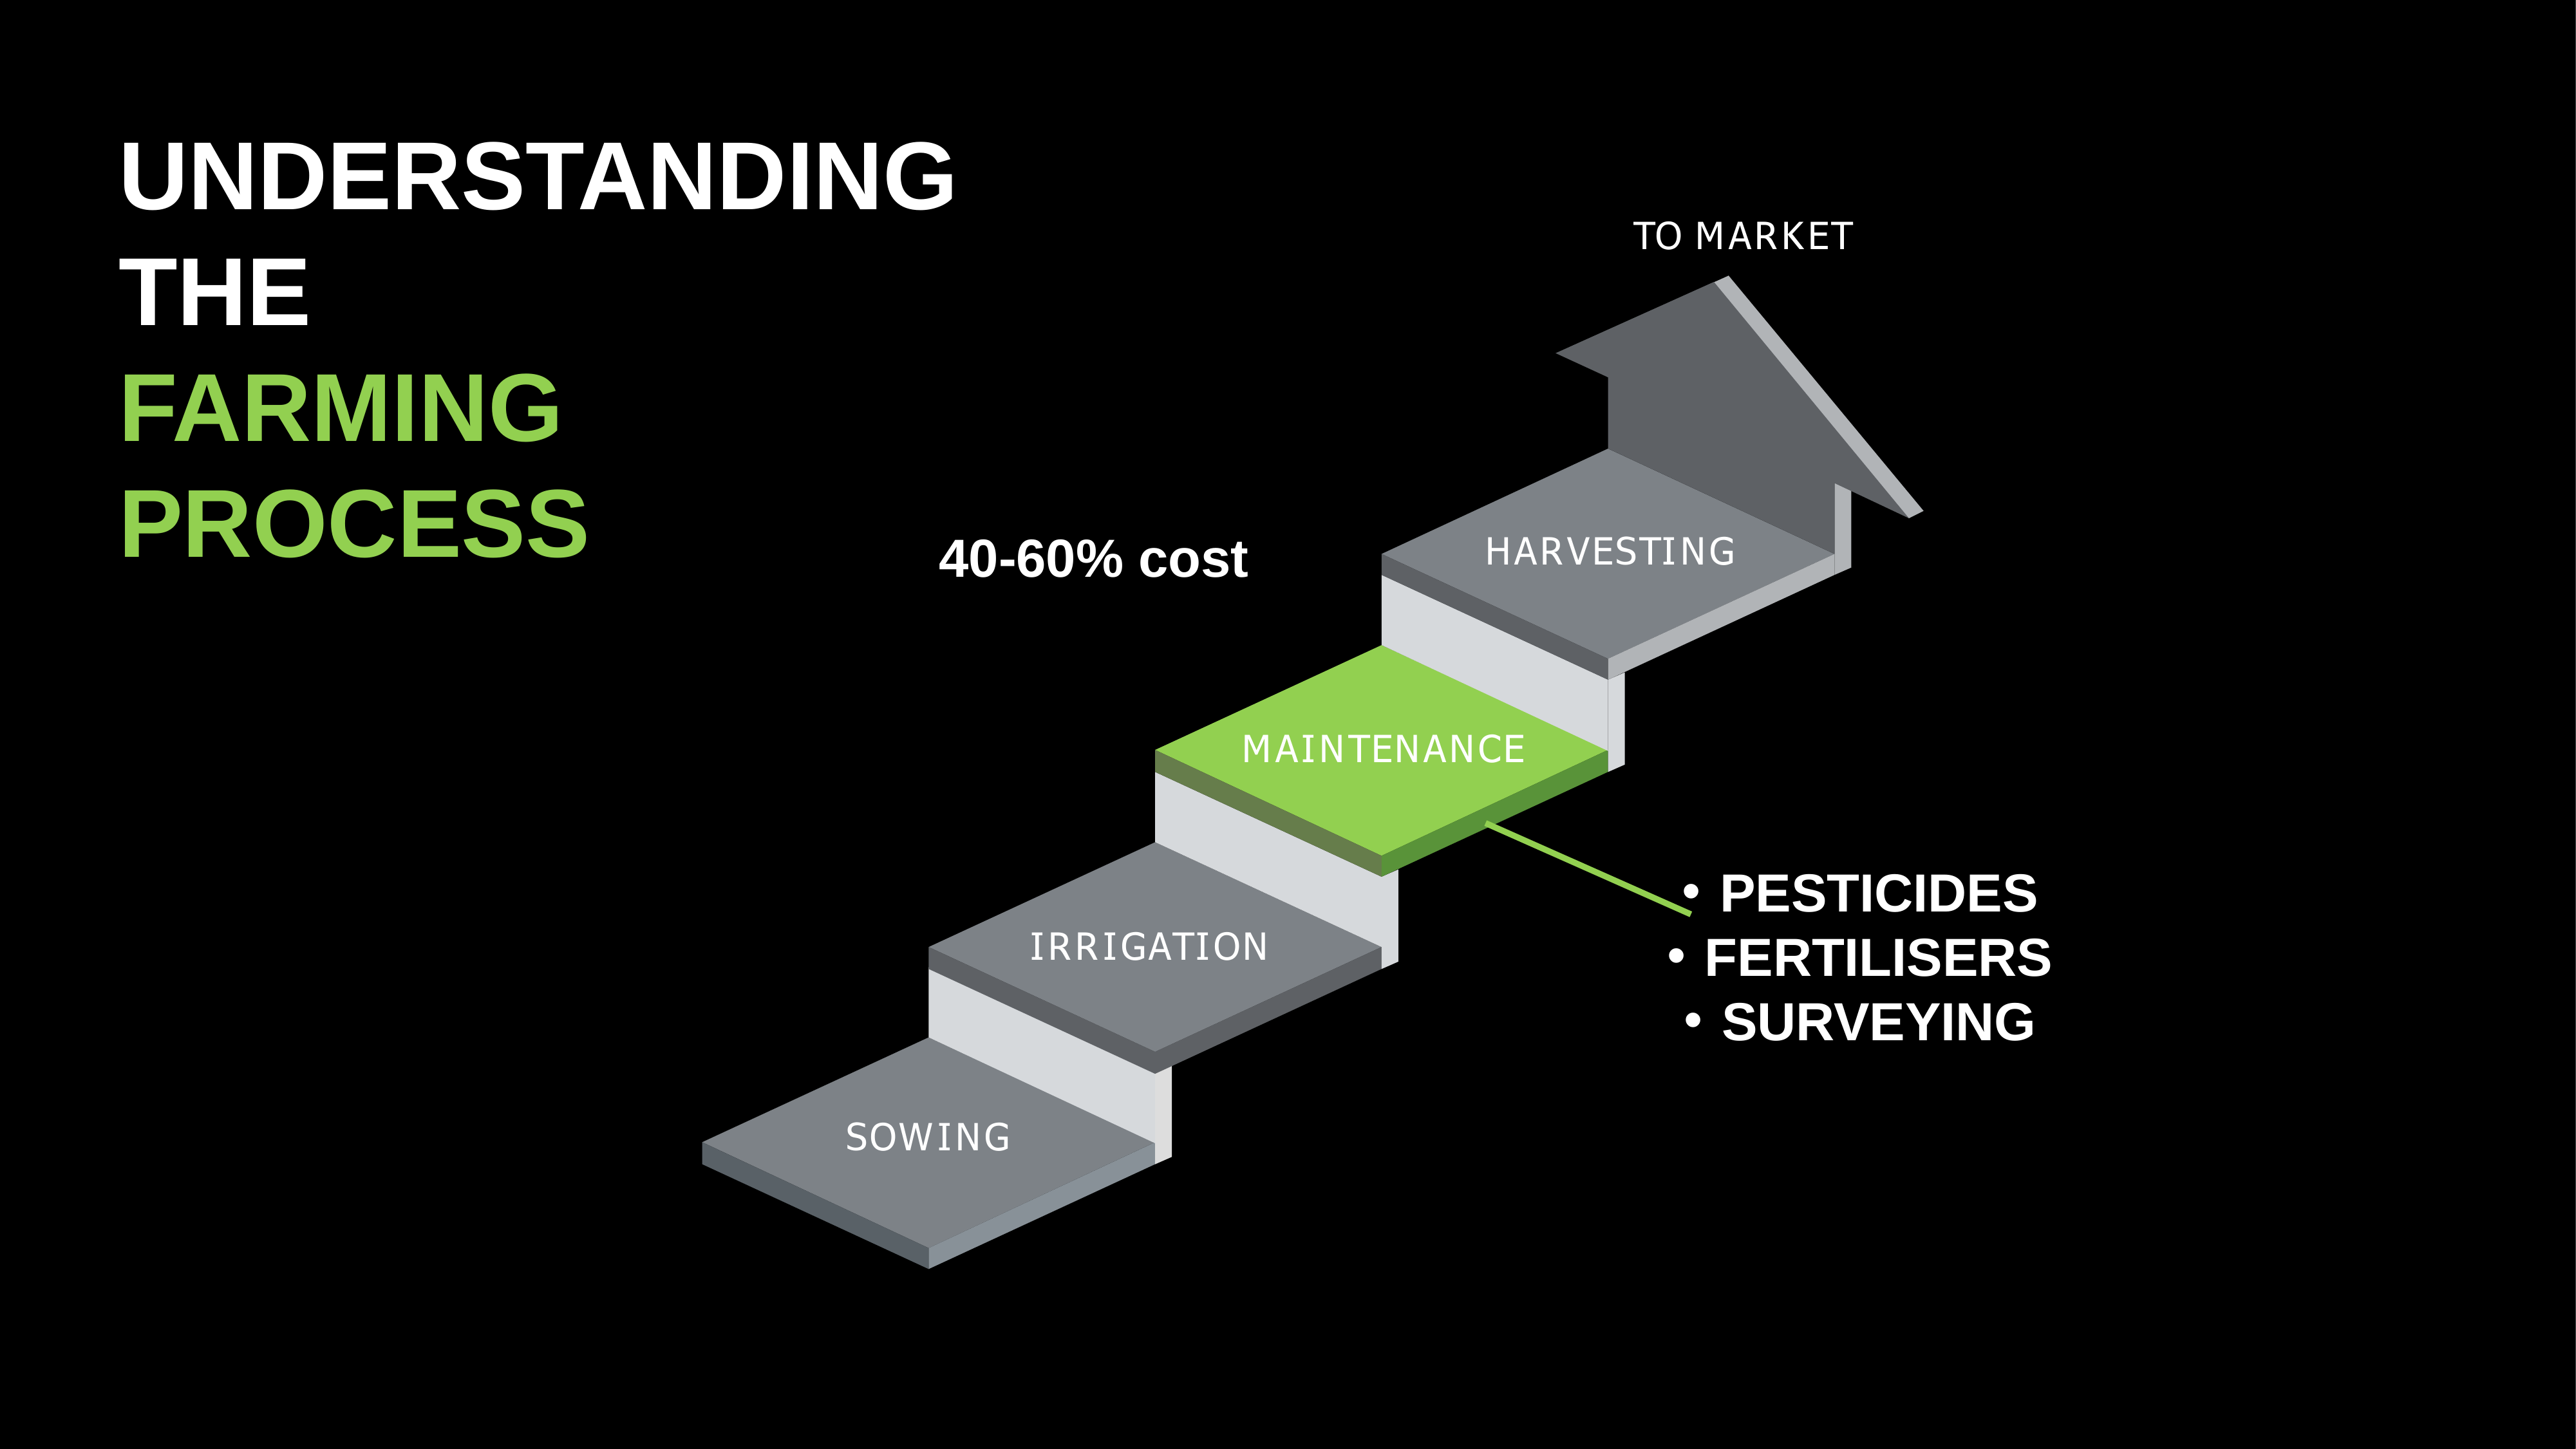

# UNDERSTANDING THE FARMING PROCESS
TO MARKET

HARVESTING
MAINTENANCE
IRRIGATION
SOWING
40-60% cost
 PESTICIDES
 FERTILISERS
 SURVEYING